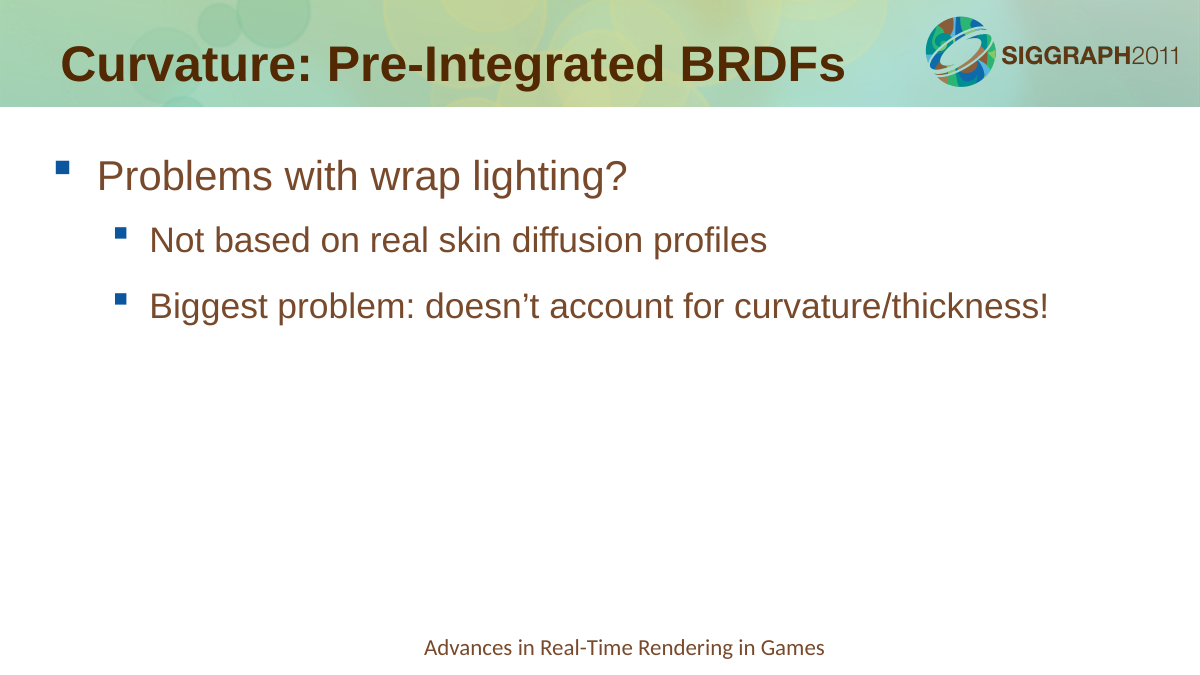

Curvature: Pre-Integrated BRDFs
Problems with wrap lighting?
Not based on real skin diffusion profiles
Biggest problem: doesn’t account for curvature/thickness!